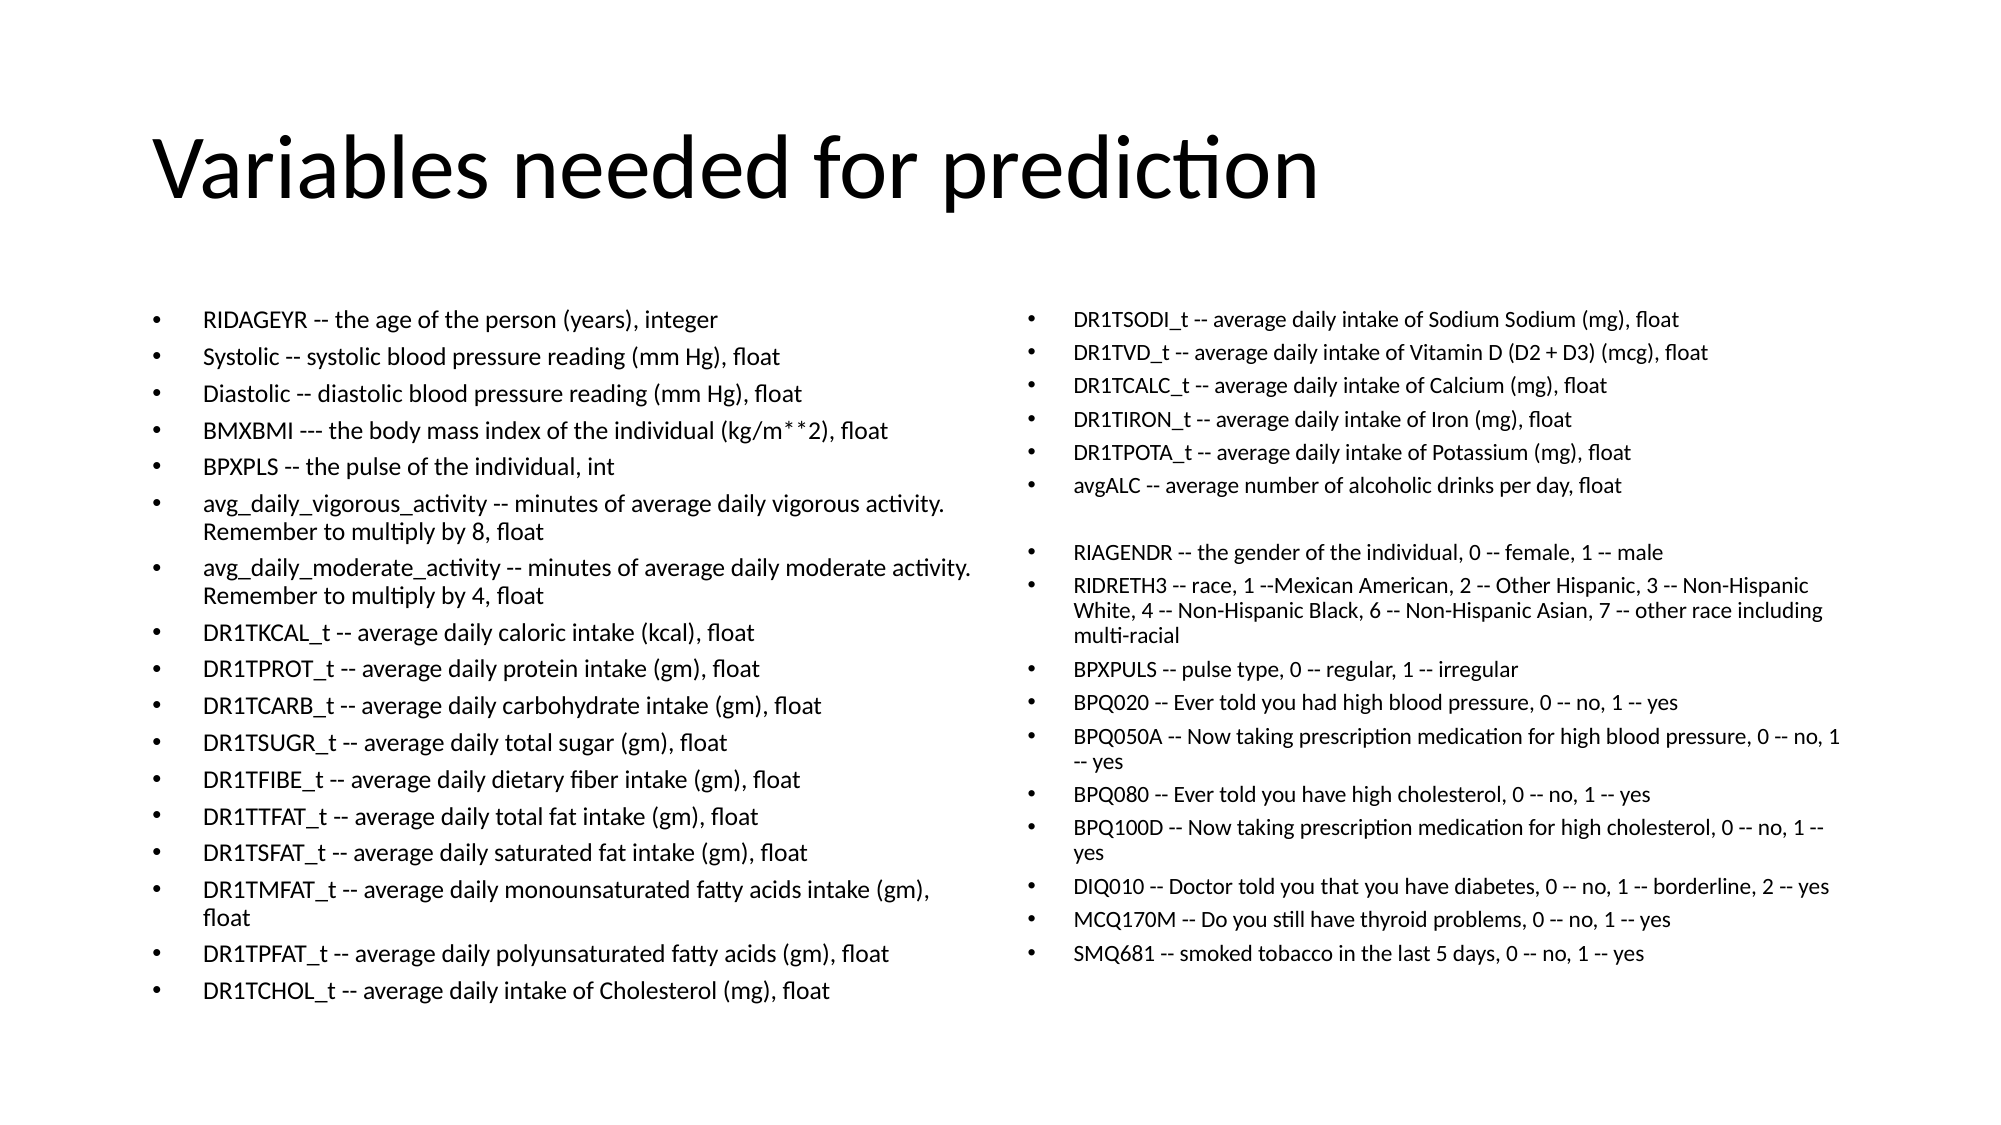

# Variables needed for prediction
RIDAGEYR -- the age of the person (years), integer
Systolic -- systolic blood pressure reading (mm Hg), float
Diastolic -- diastolic blood pressure reading (mm Hg), float
BMXBMI --- the body mass index of the individual (kg/m**2), float
BPXPLS -- the pulse of the individual, int
avg_daily_vigorous_activity -- minutes of average daily vigorous activity. Remember to multiply by 8, float
avg_daily_moderate_activity -- minutes of average daily moderate activity. Remember to multiply by 4, float
DR1TKCAL_t -- average daily caloric intake (kcal), float
DR1TPROT_t -- average daily protein intake (gm), float
DR1TCARB_t -- average daily carbohydrate intake (gm), float
DR1TSUGR_t -- average daily total sugar (gm), float
DR1TFIBE_t -- average daily dietary fiber intake (gm), float
DR1TTFAT_t -- average daily total fat intake (gm), float
DR1TSFAT_t -- average daily saturated fat intake (gm), float
DR1TMFAT_t -- average daily monounsaturated fatty acids intake (gm), float
DR1TPFAT_t -- average daily polyunsaturated fatty acids (gm), float
DR1TCHOL_t -- average daily intake of Cholesterol (mg), float
DR1TSODI_t -- average daily intake of Sodium Sodium (mg), float
DR1TVD_t -- average daily intake of Vitamin D (D2 + D3) (mcg), float
DR1TCALC_t -- average daily intake of Calcium (mg), float
DR1TIRON_t -- average daily intake of Iron (mg), float
DR1TPOTA_t -- average daily intake of Potassium (mg), float
avgALC -- average number of alcoholic drinks per day, float

RIAGENDR -- the gender of the individual, 0 -- female, 1 -- male
RIDRETH3 -- race, 1 --Mexican American, 2 -- Other Hispanic, 3 -- Non-Hispanic White, 4 -- Non-Hispanic Black, 6 -- Non-Hispanic Asian, 7 -- other race including multi-racial
BPXPULS -- pulse type, 0 -- regular, 1 -- irregular
BPQ020 -- Ever told you had high blood pressure, 0 -- no, 1 -- yes
BPQ050A -- Now taking prescription medication for high blood pressure, 0 -- no, 1 -- yes
BPQ080 -- Ever told you have high cholesterol, 0 -- no, 1 -- yes
BPQ100D -- Now taking prescription medication for high cholesterol, 0 -- no, 1 -- yes
DIQ010 -- Doctor told you that you have diabetes, 0 -- no, 1 -- borderline, 2 -- yes
MCQ170M -- Do you still have thyroid problems, 0 -- no, 1 -- yes
SMQ681 -- smoked tobacco in the last 5 days, 0 -- no, 1 -- yes